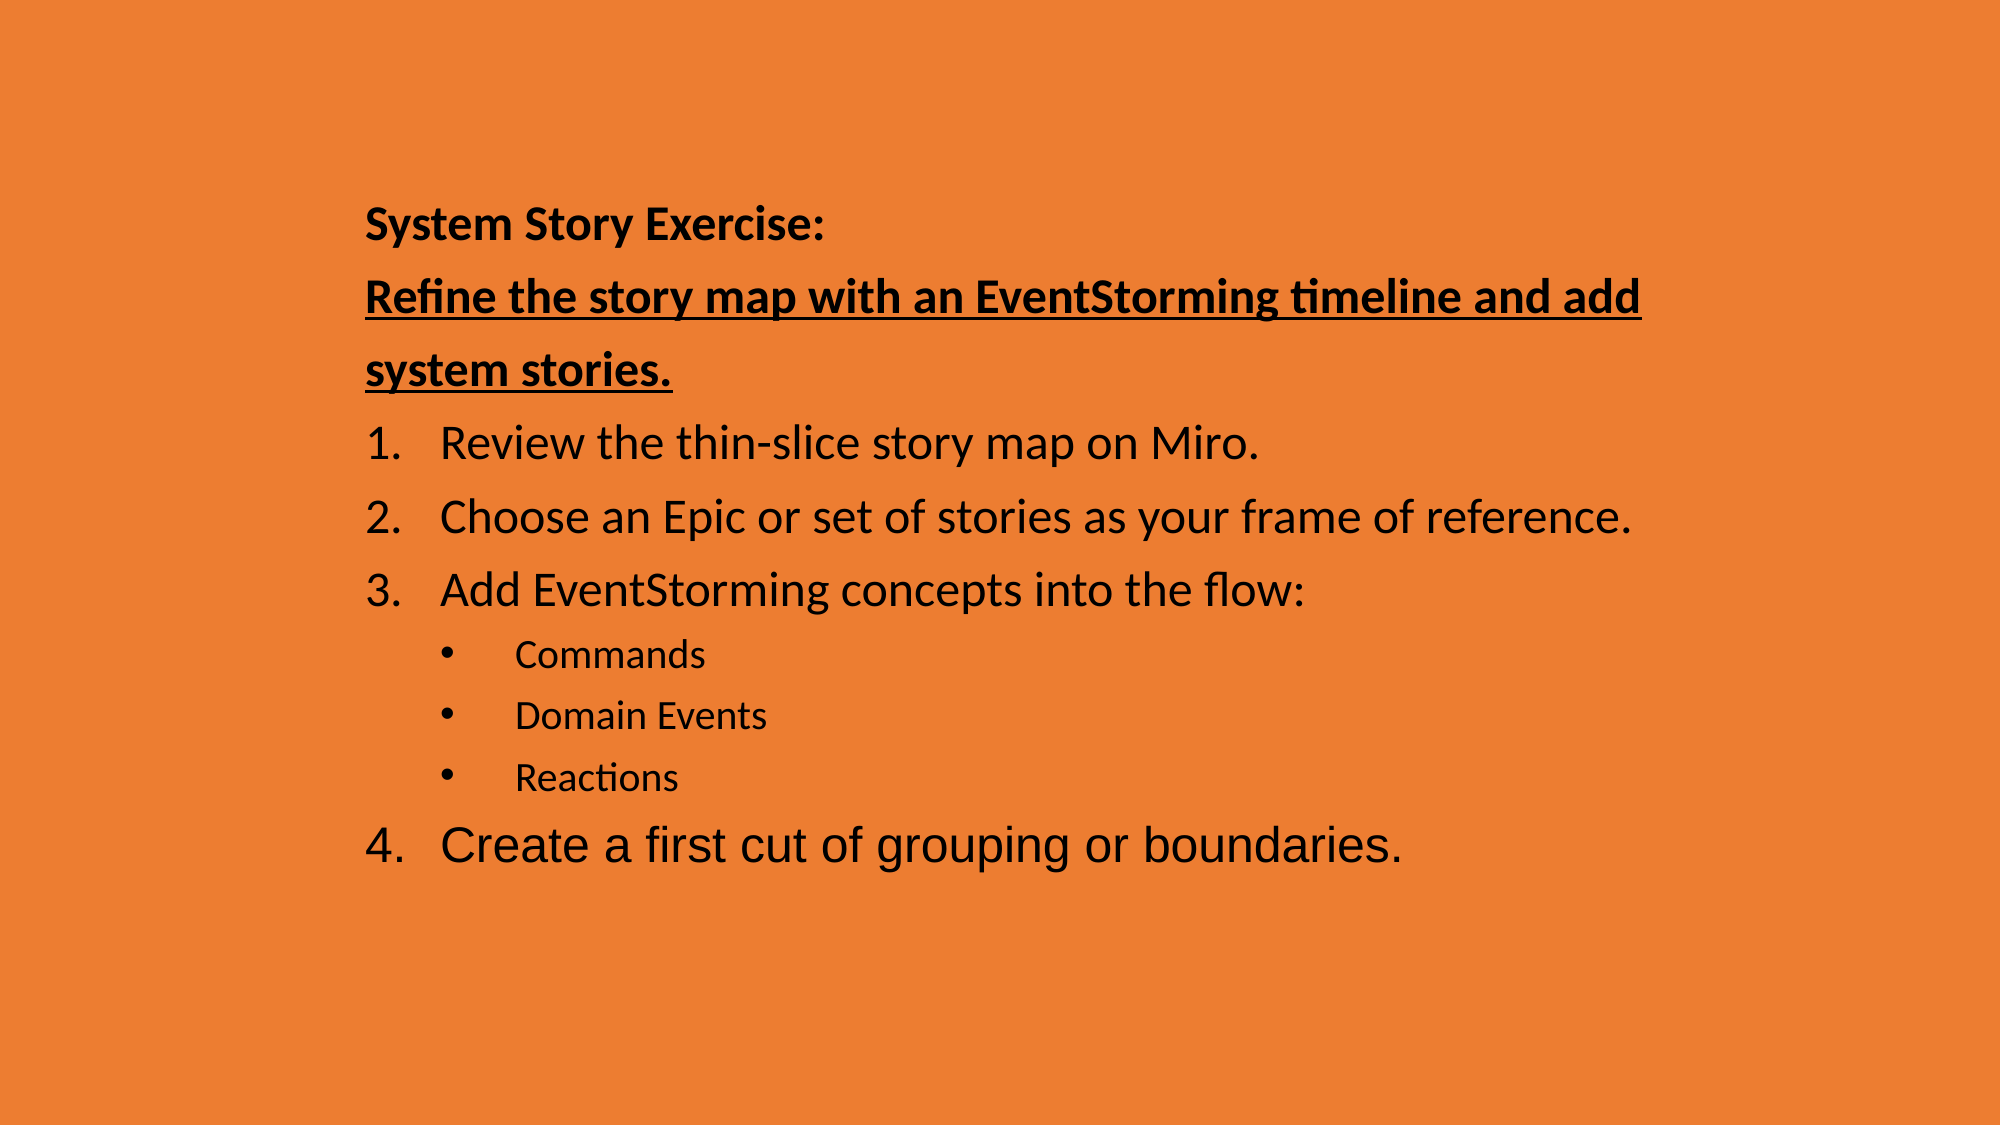

System Story Exercise:
Refine the story map with an EventStorming timeline and add system stories.
Review the thin-slice story map on Miro.
Choose an Epic or set of stories as your frame of reference.
Add EventStorming concepts into the flow:
Commands
Domain Events
Reactions
Create a first cut of grouping or boundaries.